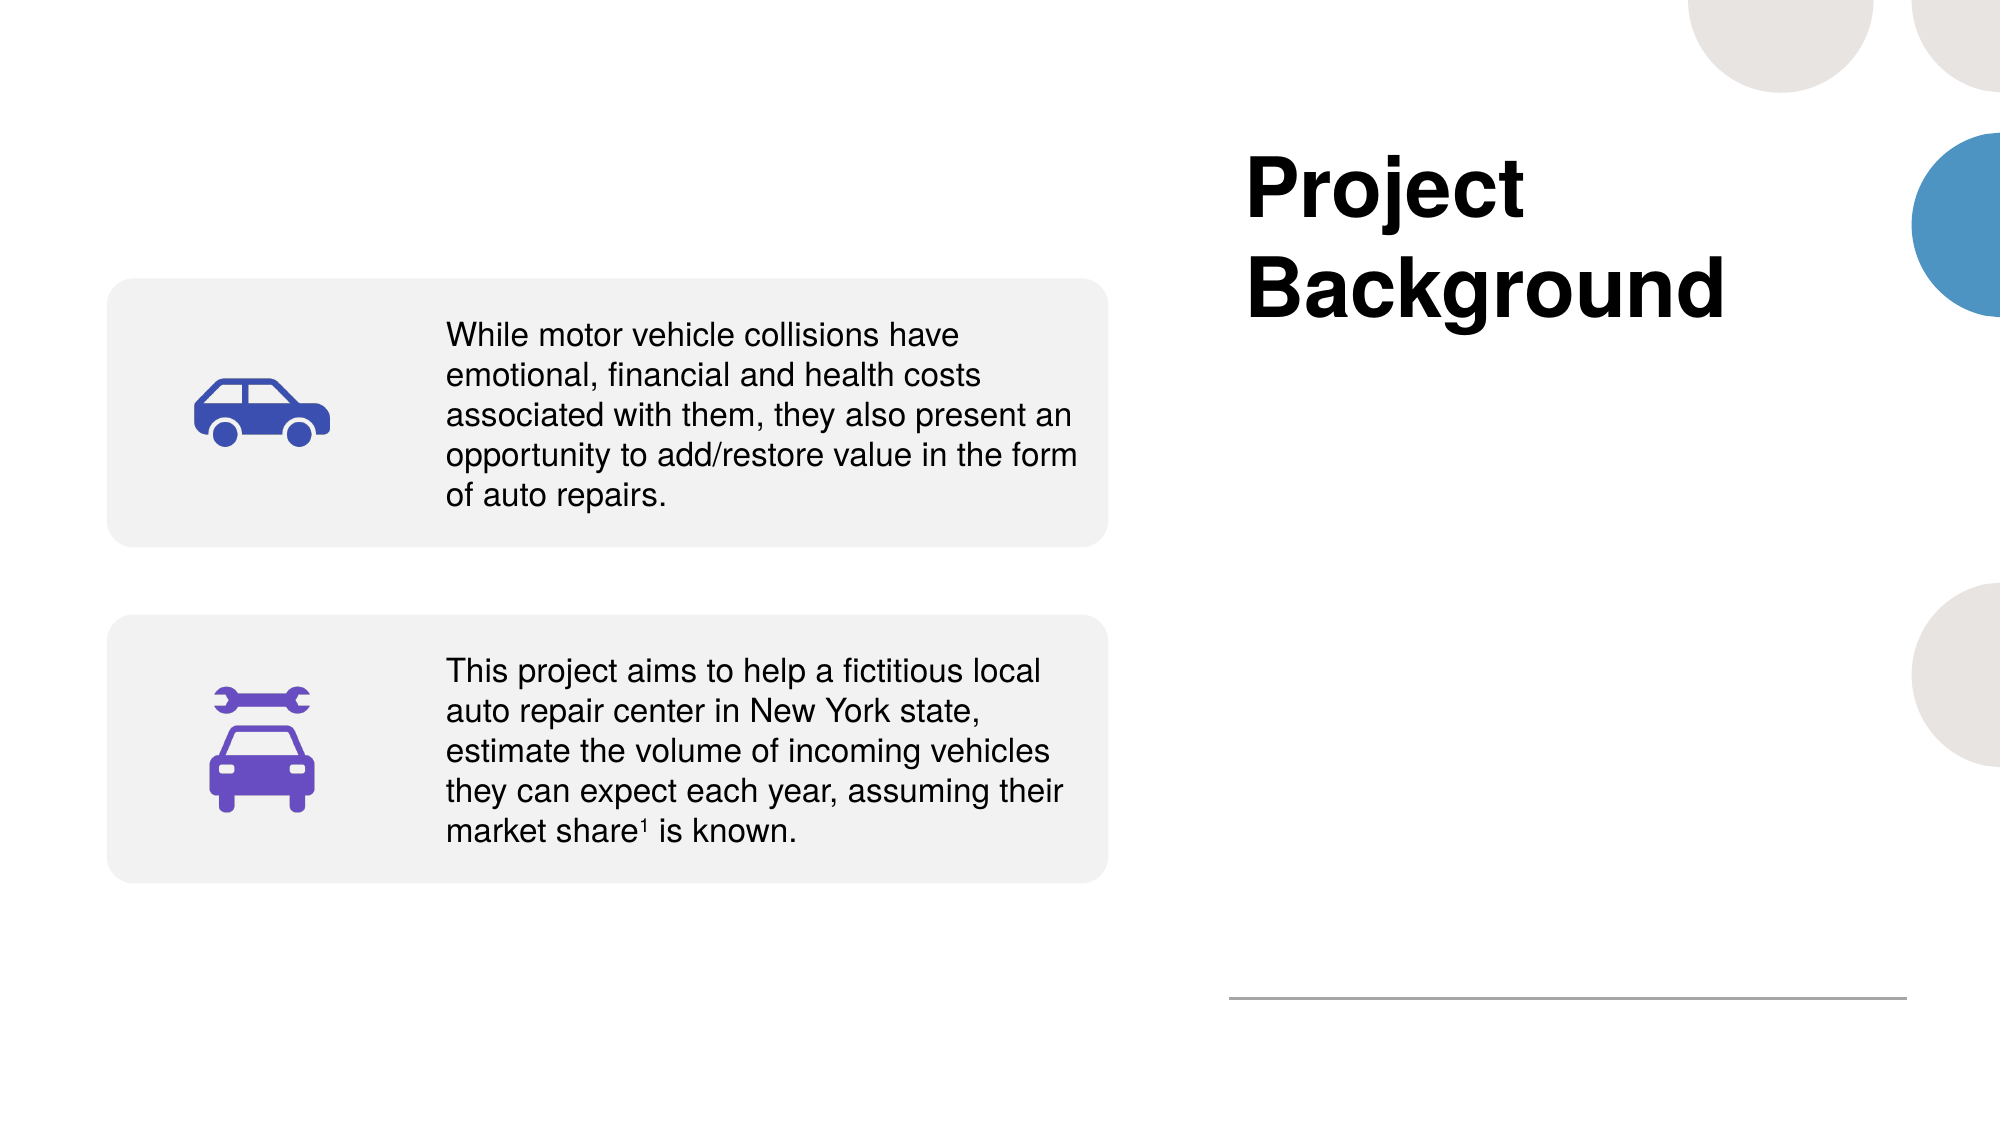

# Project Background
While motor vehicle collisions have emotional, financial and health costs associated with them, they also present an opportunity to add/restore value in the form of auto repairs.
This project aims to help a fictitious local auto repair center in New York state, estimate the volume of incoming vehicles they can expect each year, assuming their market share1 is known.